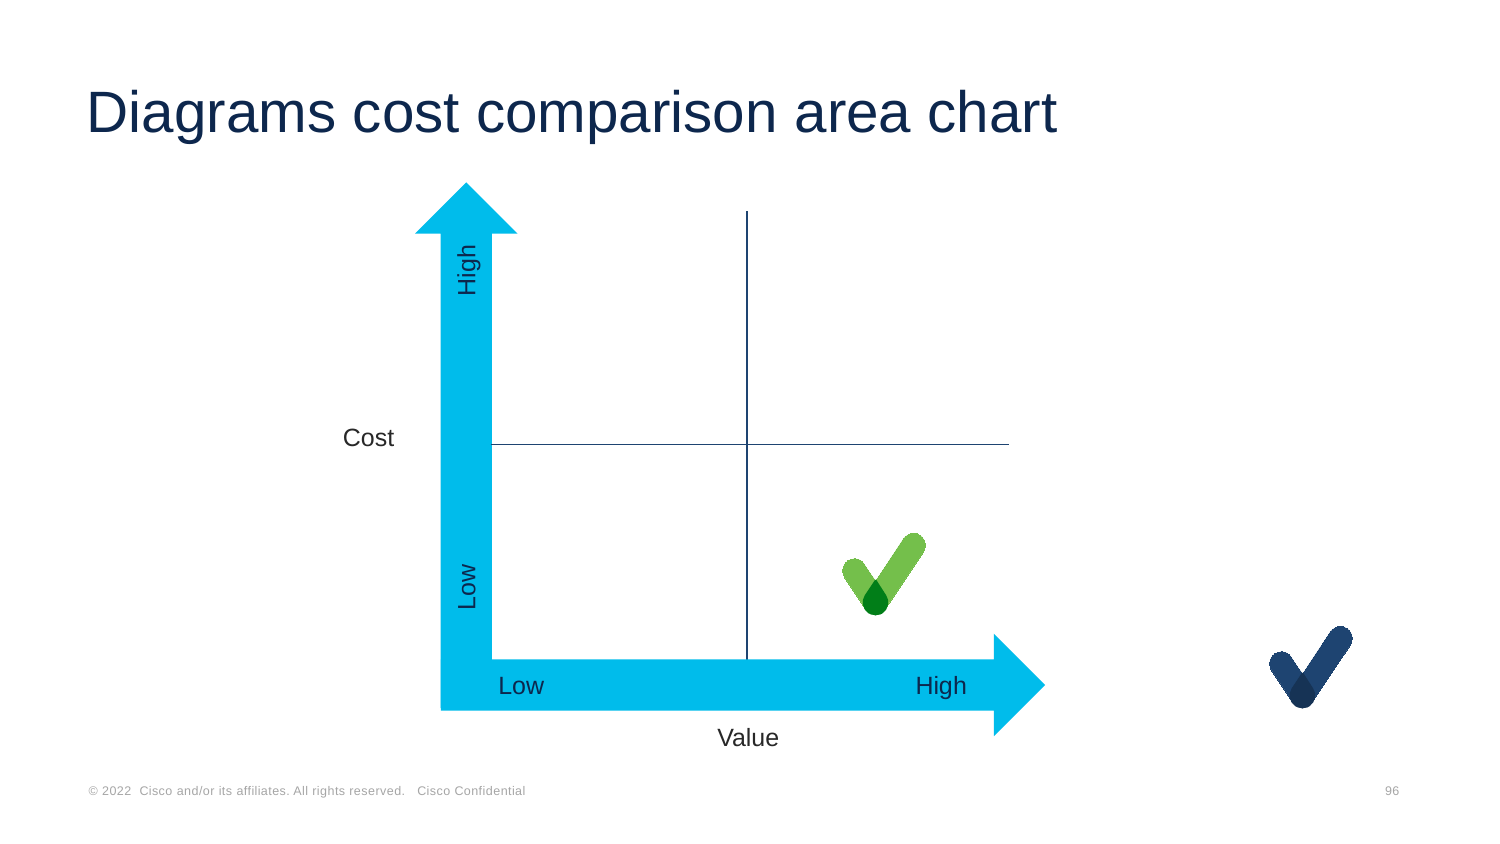

# Diagrams cost comparison area chart

High
Cost

Low

Low
High
Value